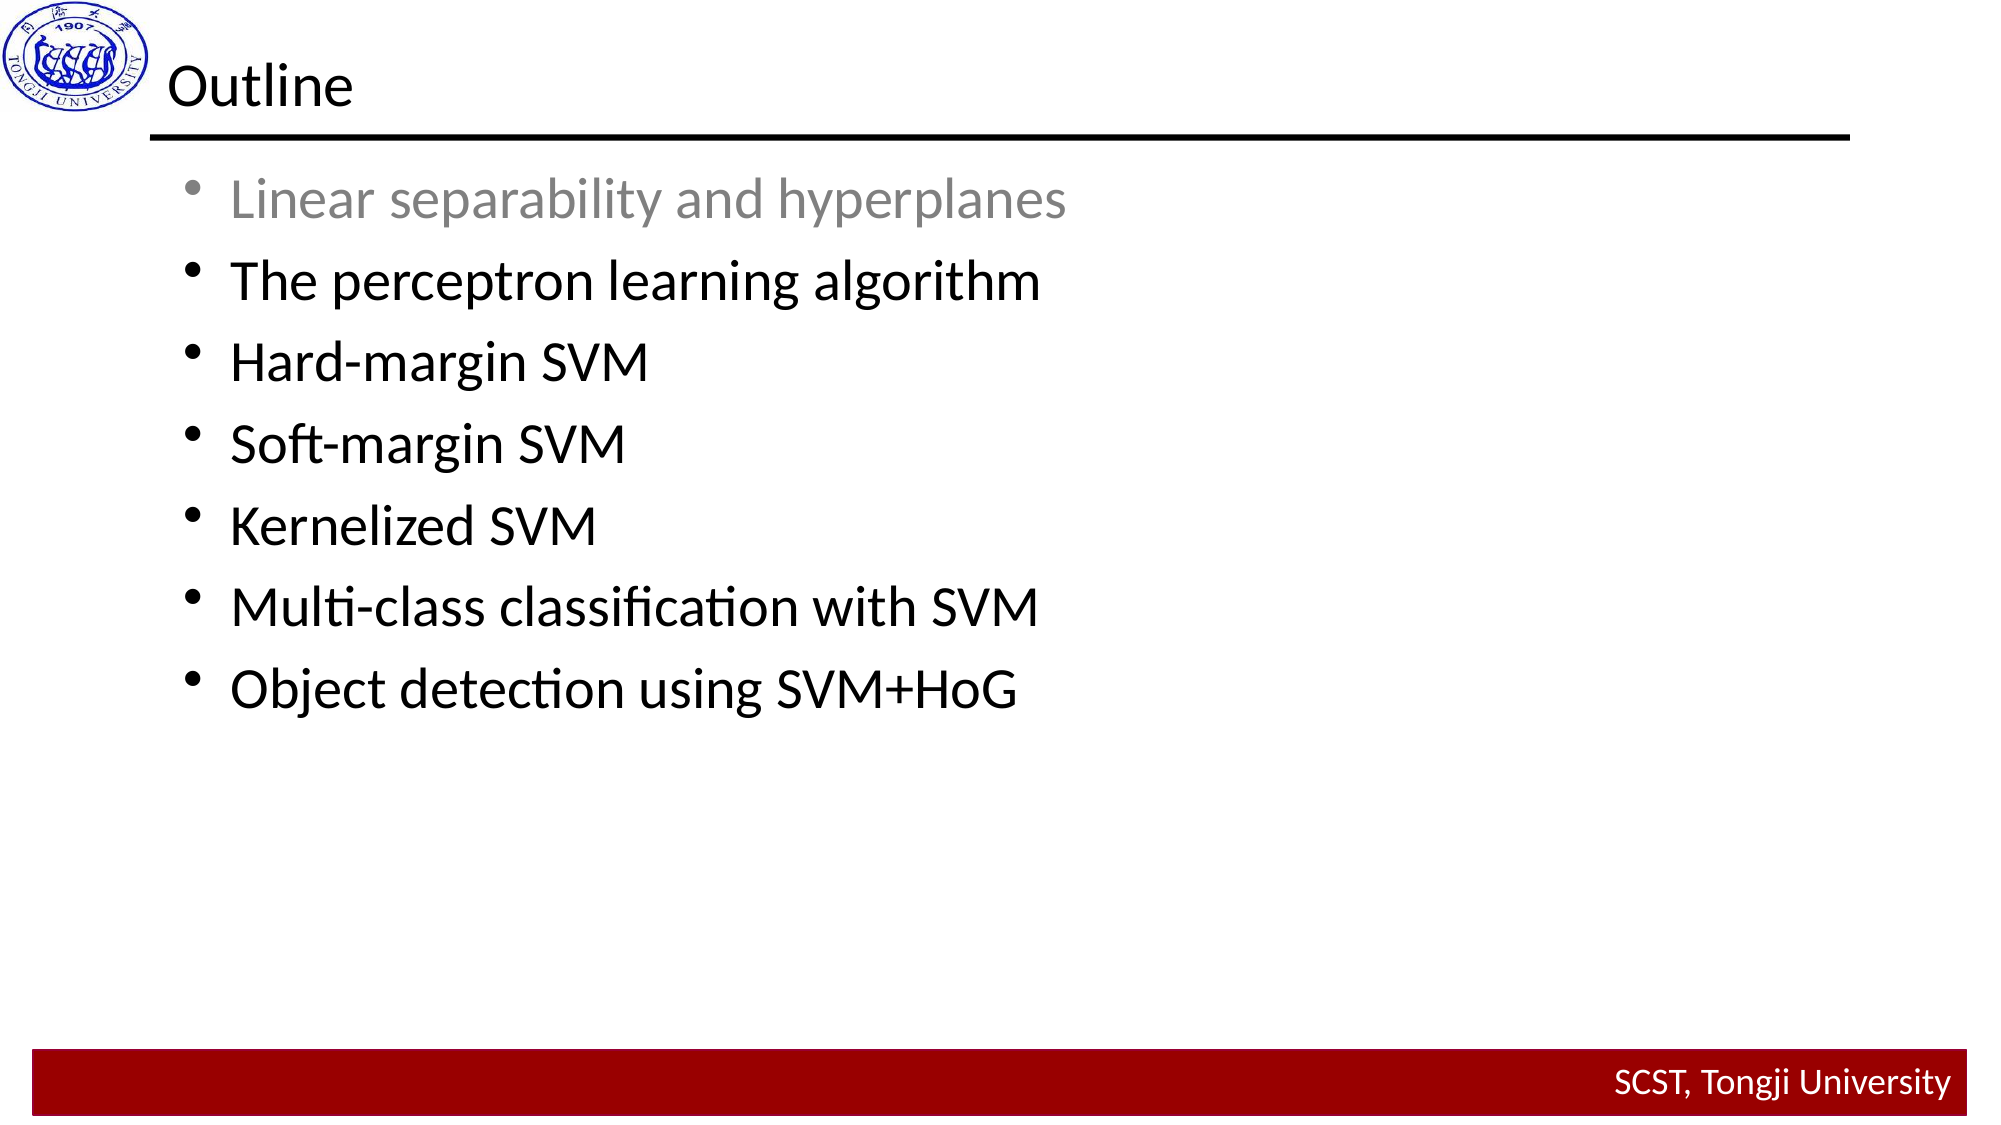

Outline
Linear separability and hyperplanes
The perceptron learning algorithm
Hard-margin SVM
Soft-margin SVM
Kernelized SVM
Multi-class classification with SVM
Object detection using SVM+HoG